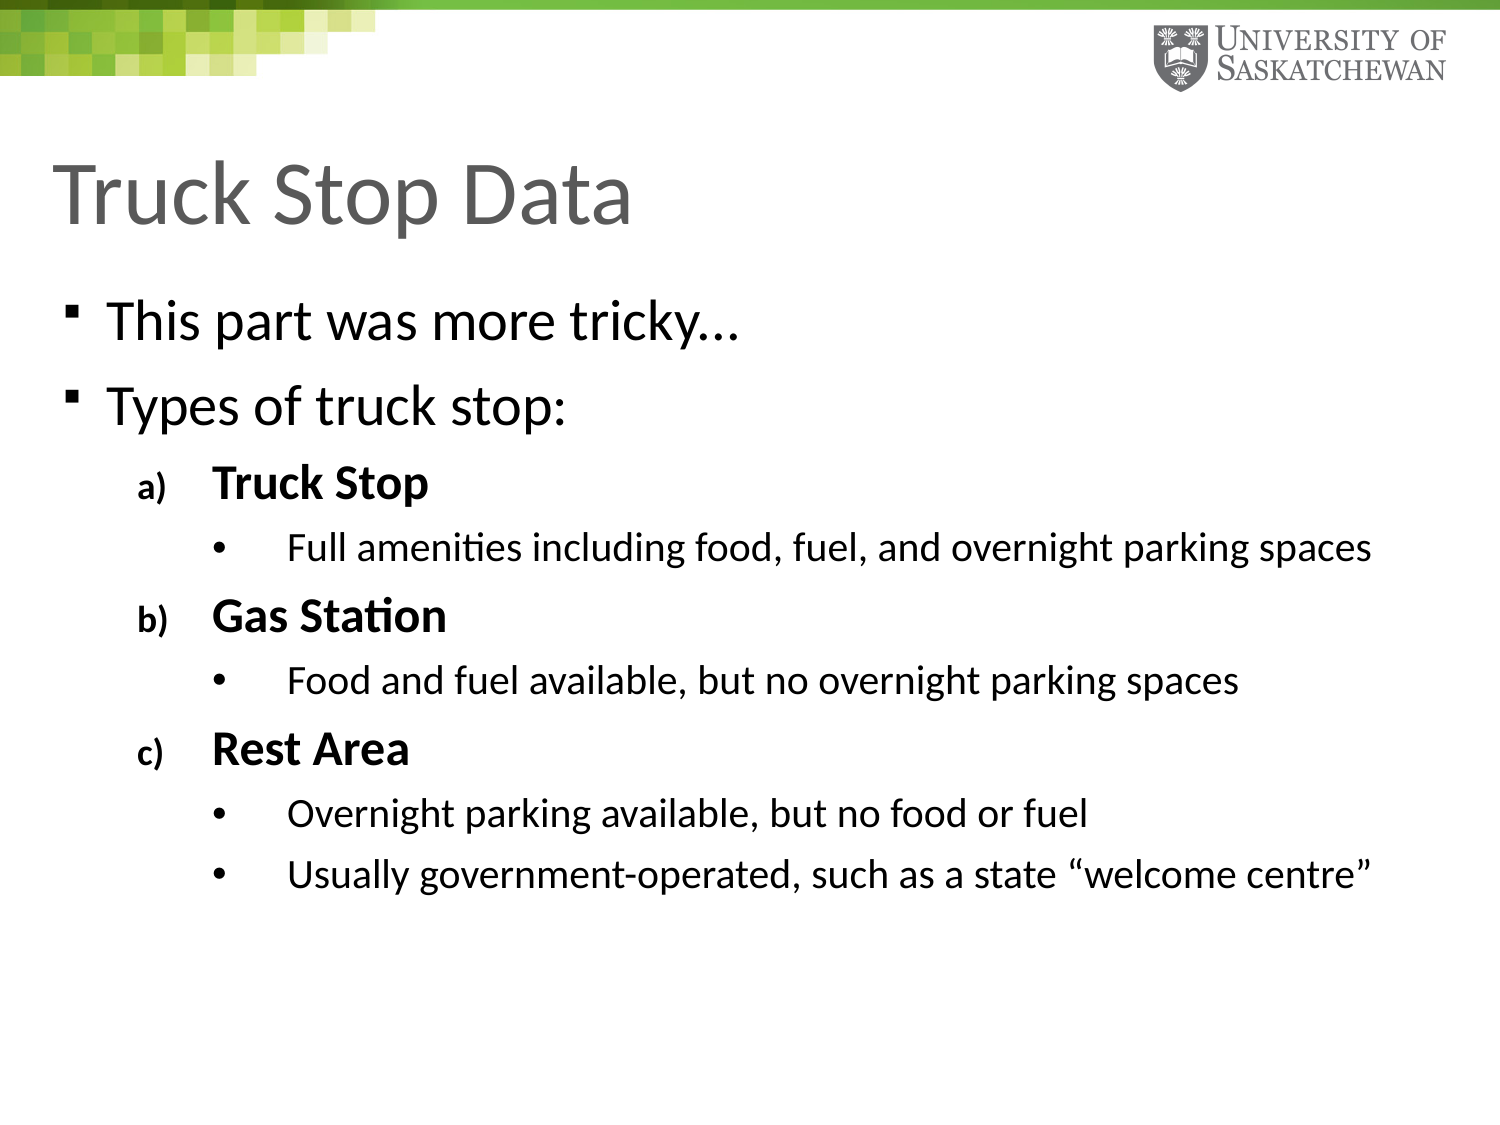

# Truck Stop Data
This part was more tricky...
Types of truck stop:
Truck Stop
Full amenities including food, fuel, and overnight parking spaces
Gas Station
Food and fuel available, but no overnight parking spaces
Rest Area
Overnight parking available, but no food or fuel
Usually government-operated, such as a state “welcome centre”